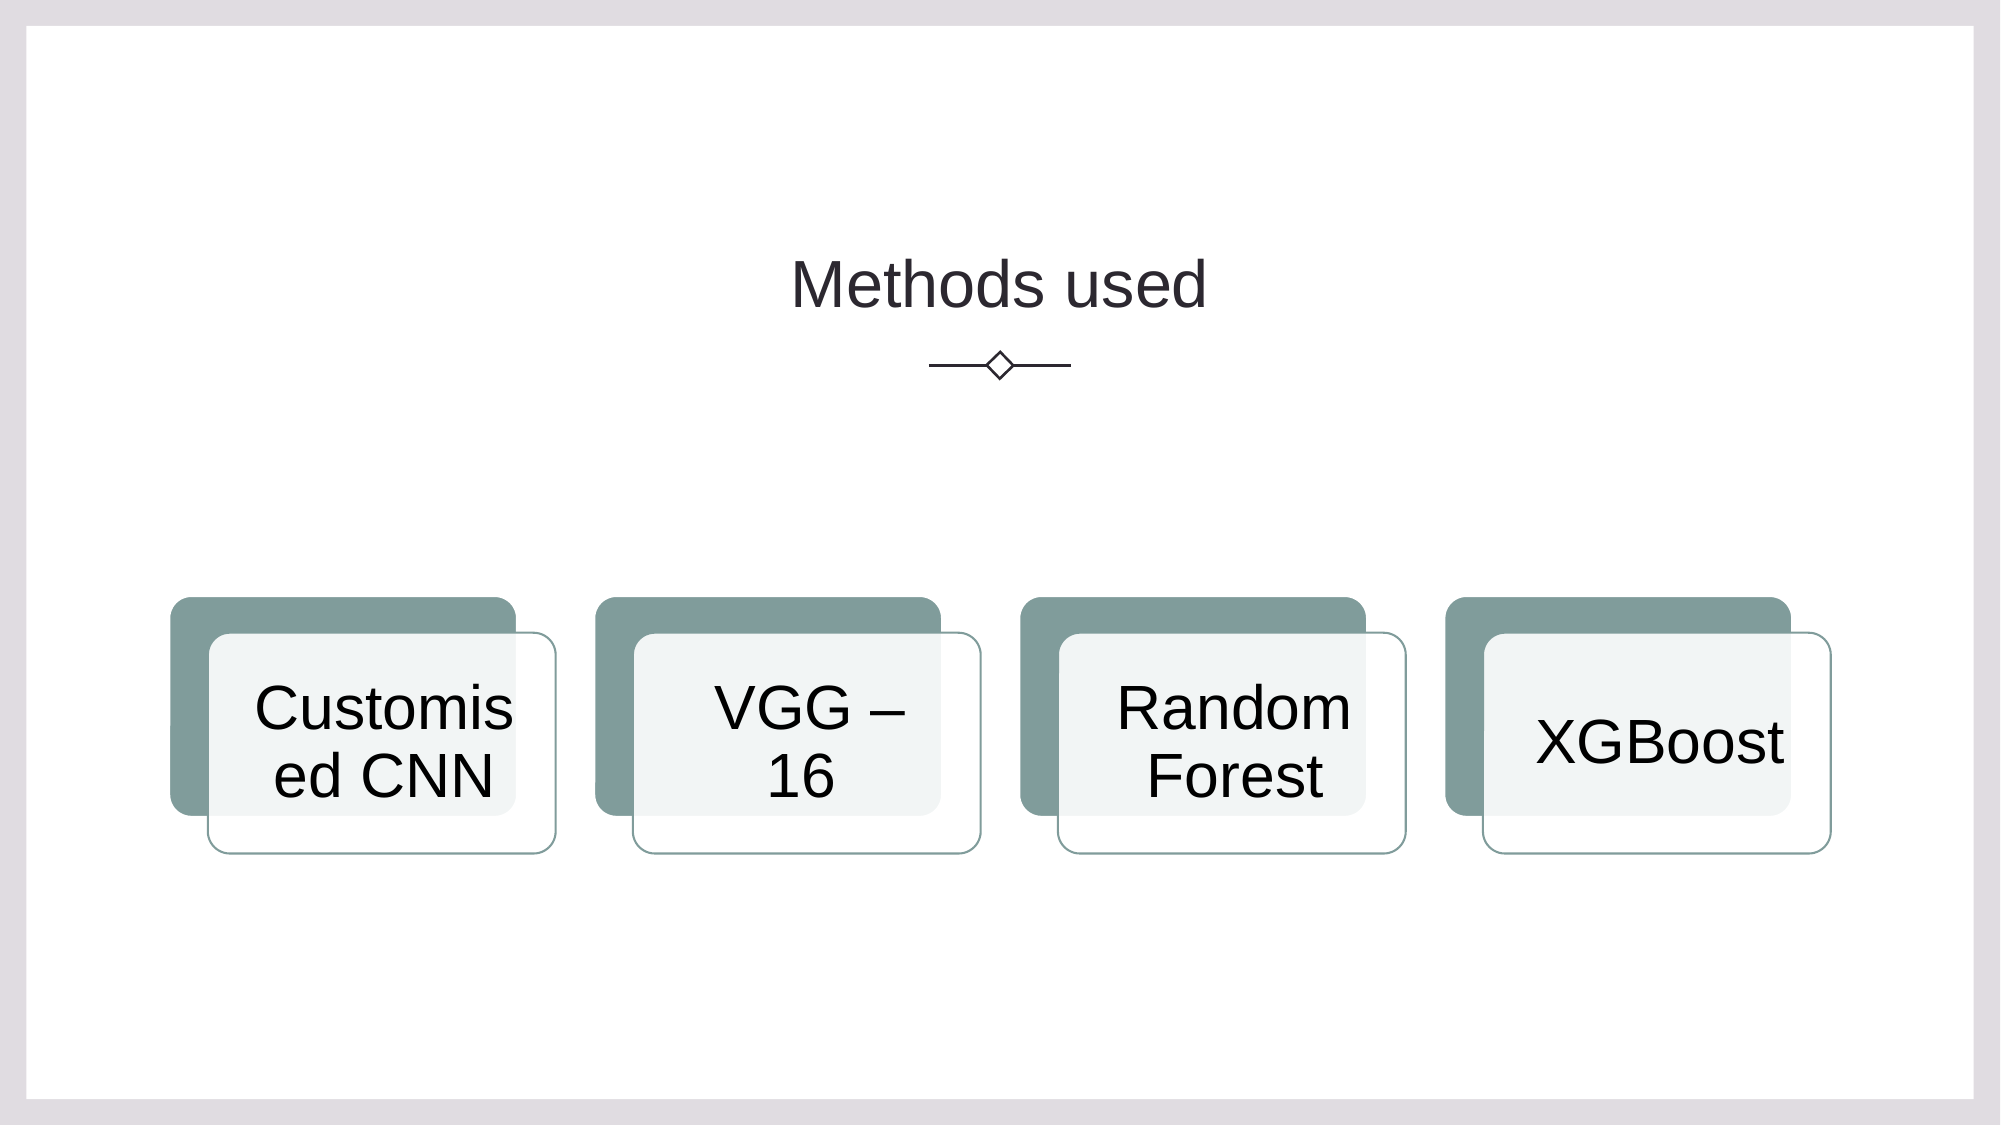

# Methods used

Customised CNN
VGG – 16
Random Forest
XGBoost